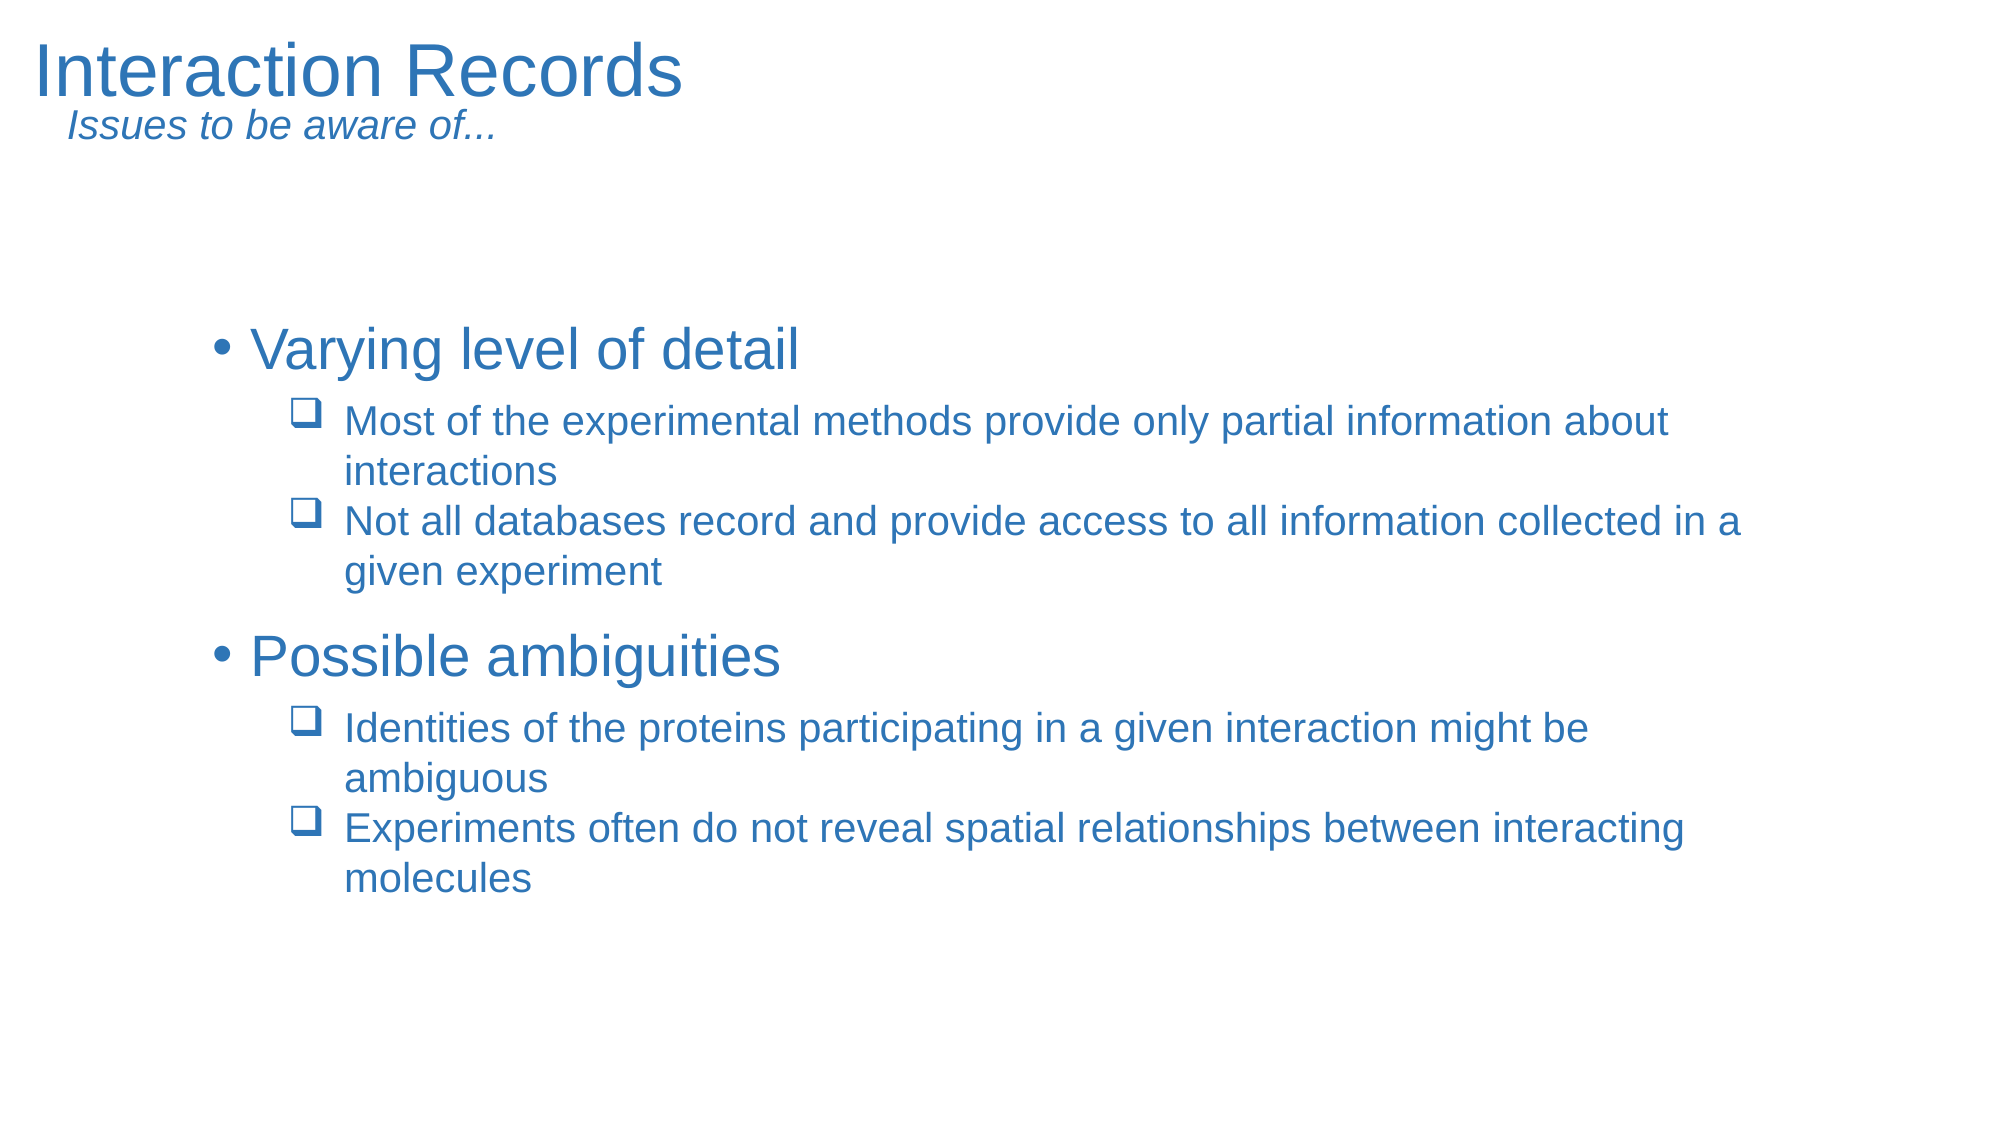

Interaction Records
Issues to be aware of...
Varying level of detail
Most of the experimental methods provide only partial information about interactions
Not all databases record and provide access to all information collected in a given experiment
Possible ambiguities
Identities of the proteins participating in a given interaction might be ambiguous
Experiments often do not reveal spatial relationships between interacting molecules